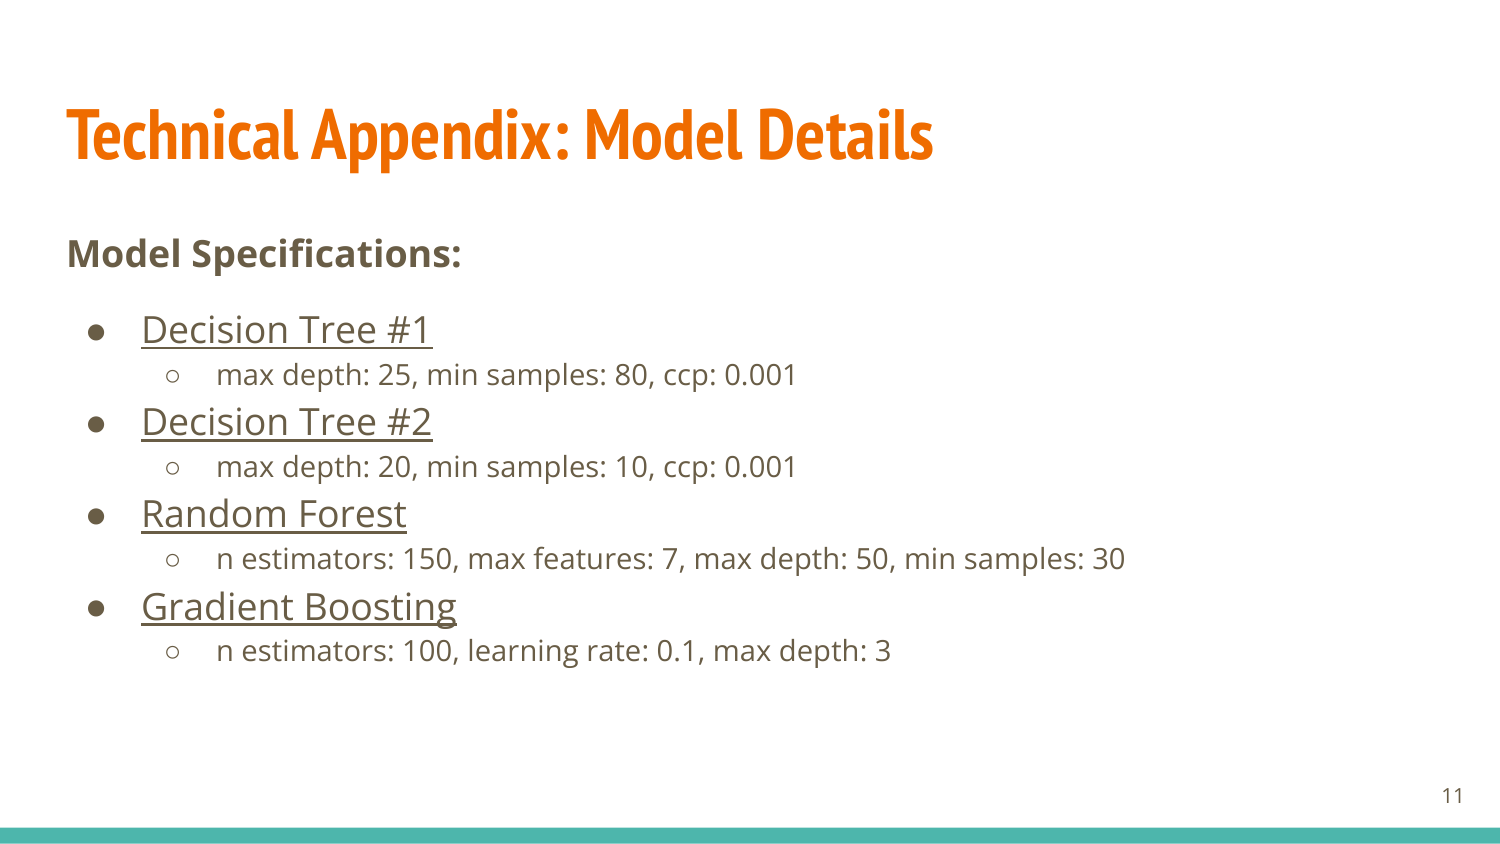

# Technical Appendix: Model Details
Model Specifications:
Decision Tree #1
max depth: 25, min samples: 80, ccp: 0.001
Decision Tree #2
max depth: 20, min samples: 10, ccp: 0.001
Random Forest
n estimators: 150, max features: 7, max depth: 50, min samples: 30
Gradient Boosting
n estimators: 100, learning rate: 0.1, max depth: 3
11